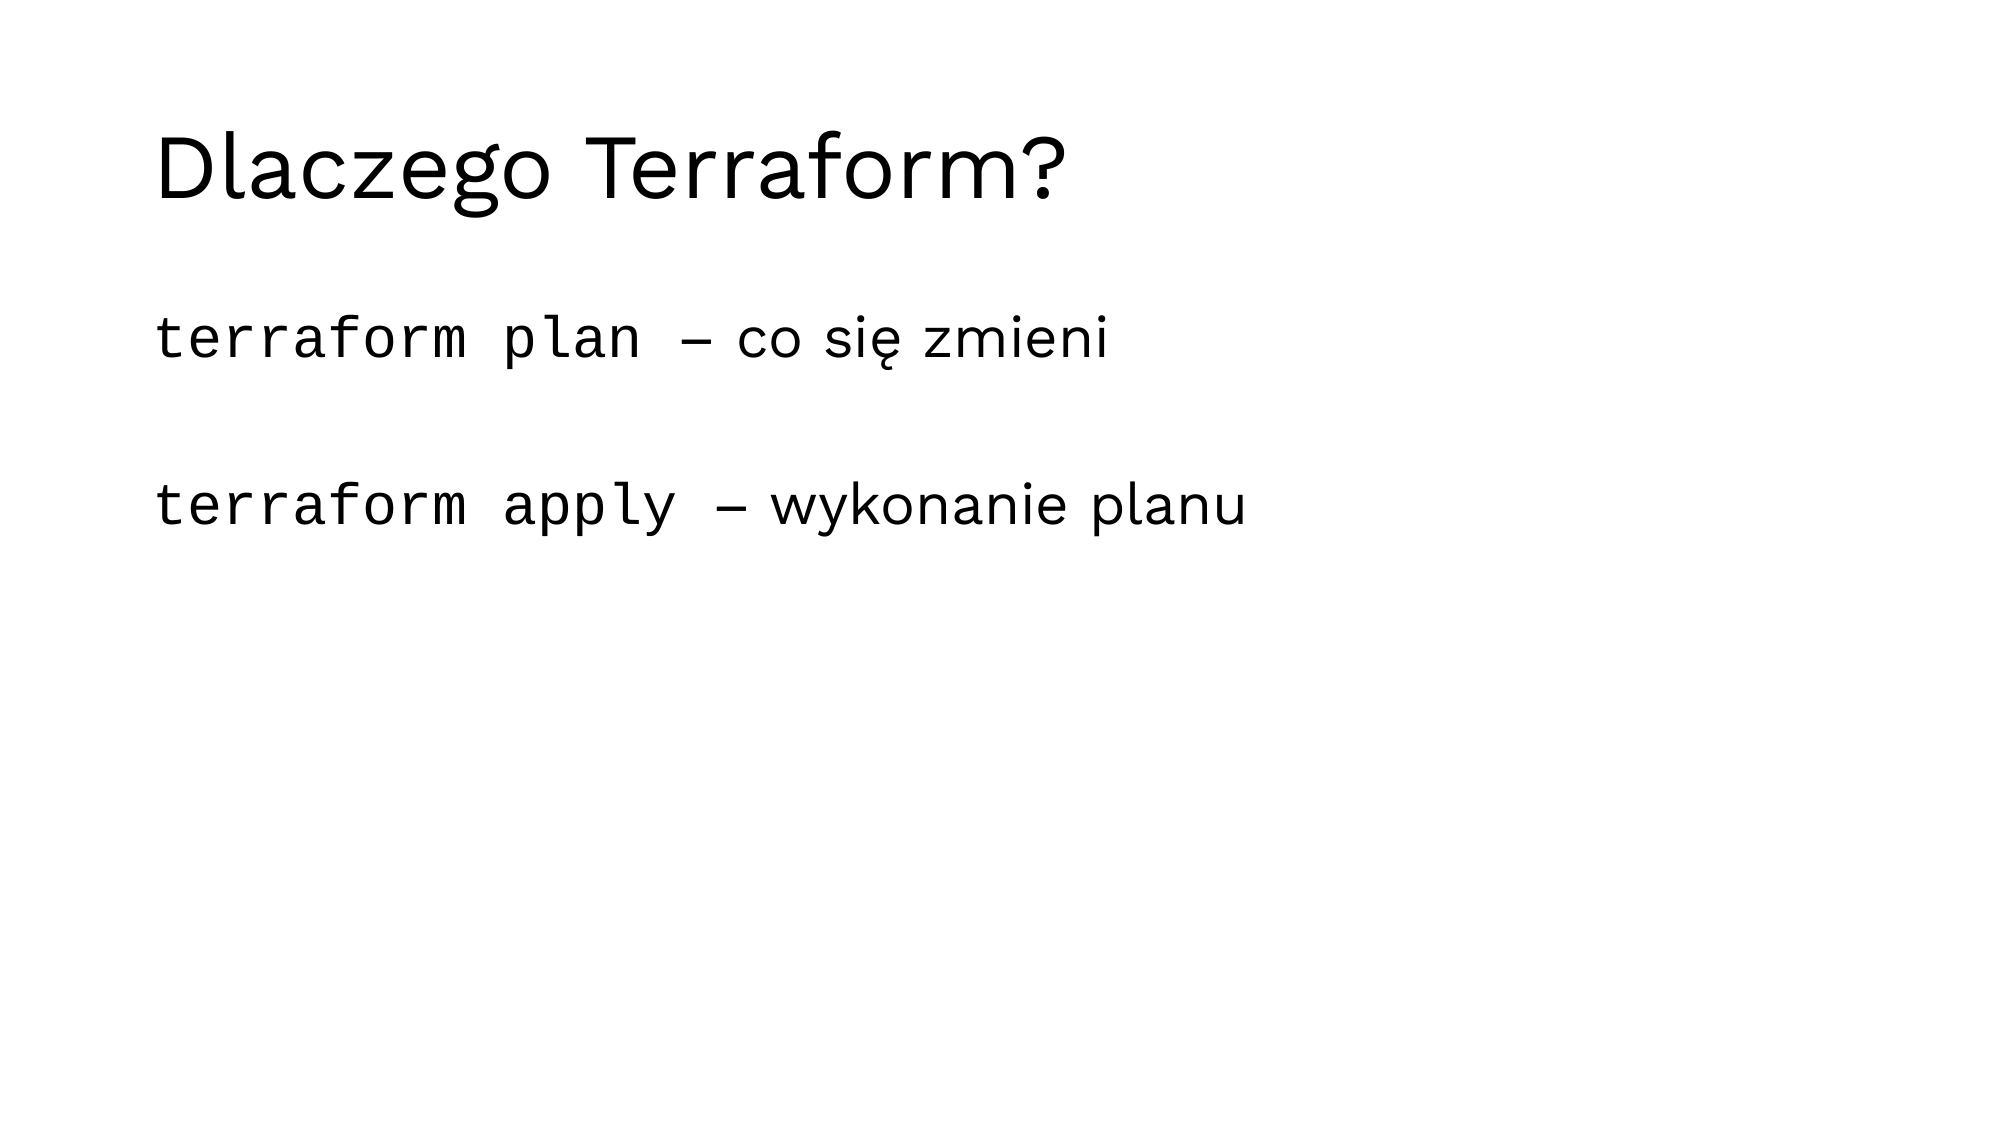

# Dlaczego Terraform?
terraform plan – co się zmieni

terraform apply – wykonanie planu